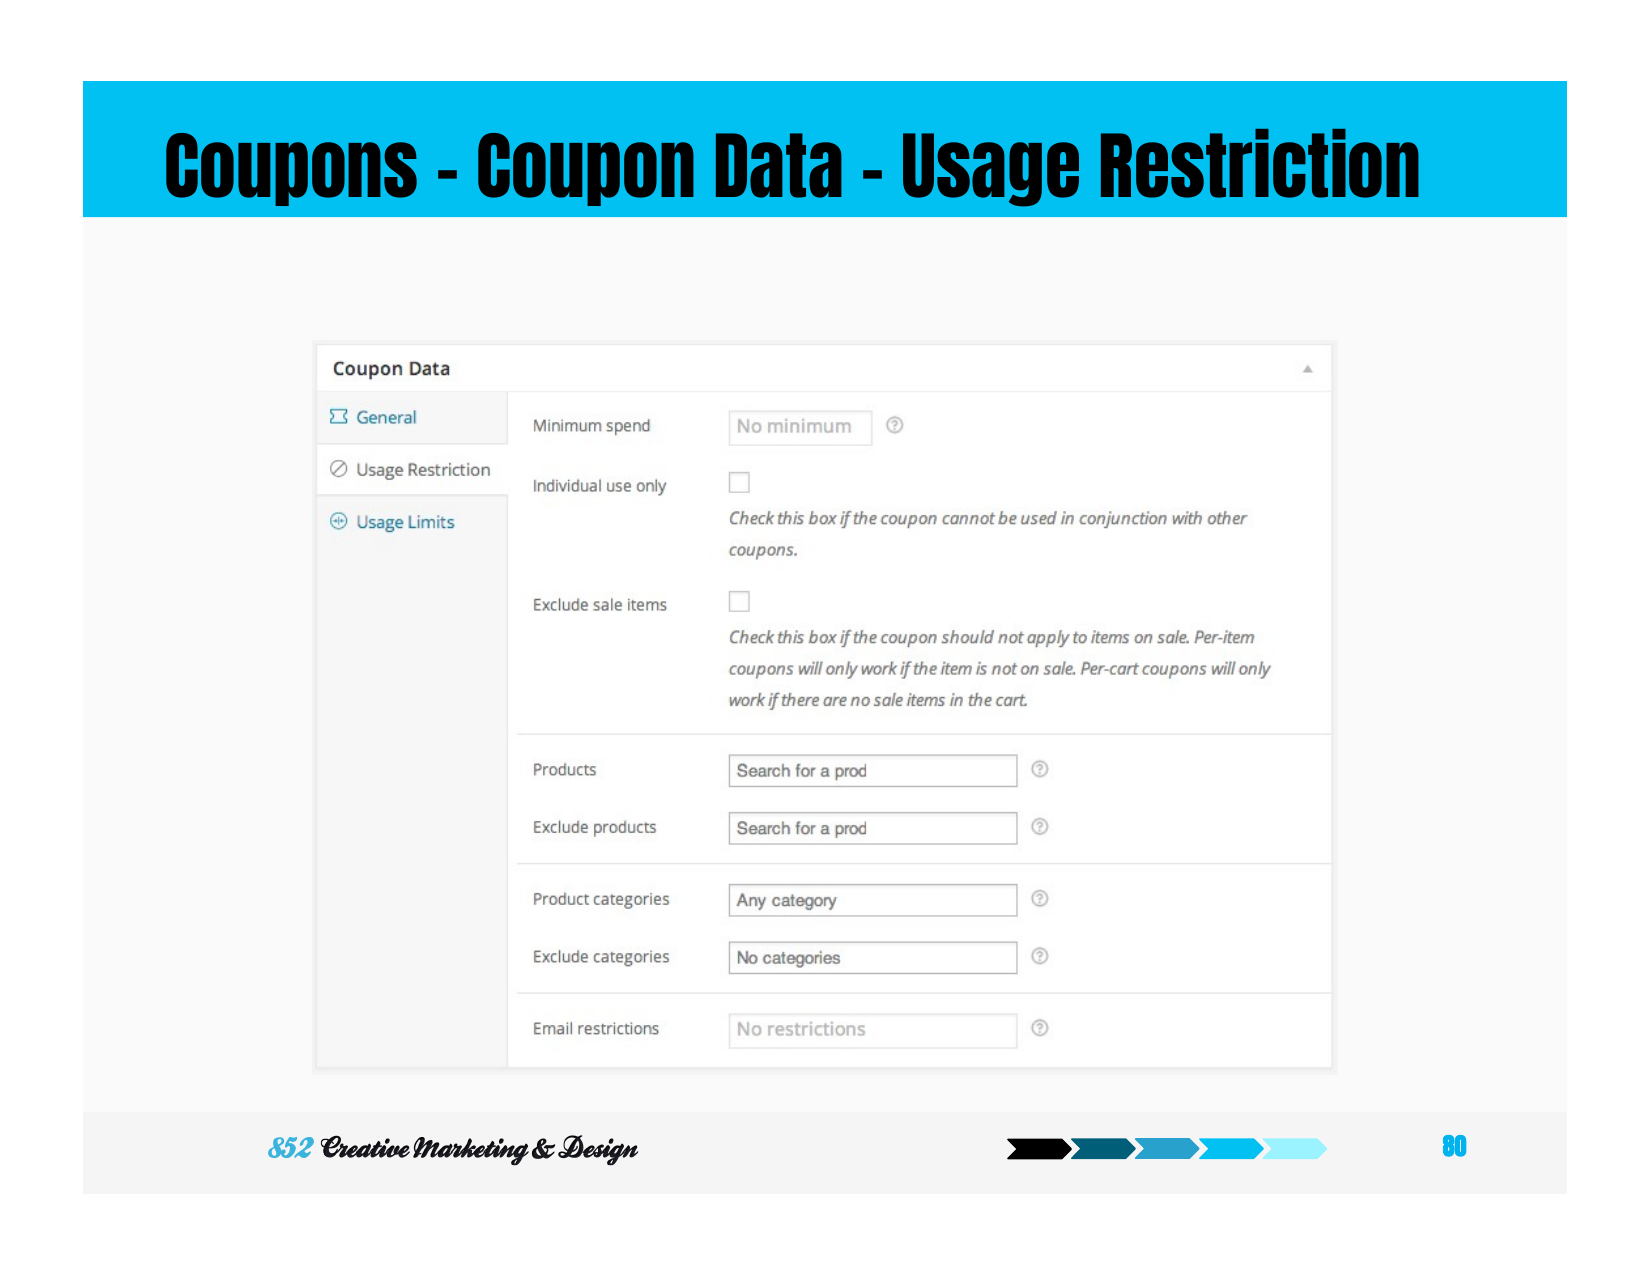

# Coupons – Coupon Data – Usage Restriction

80